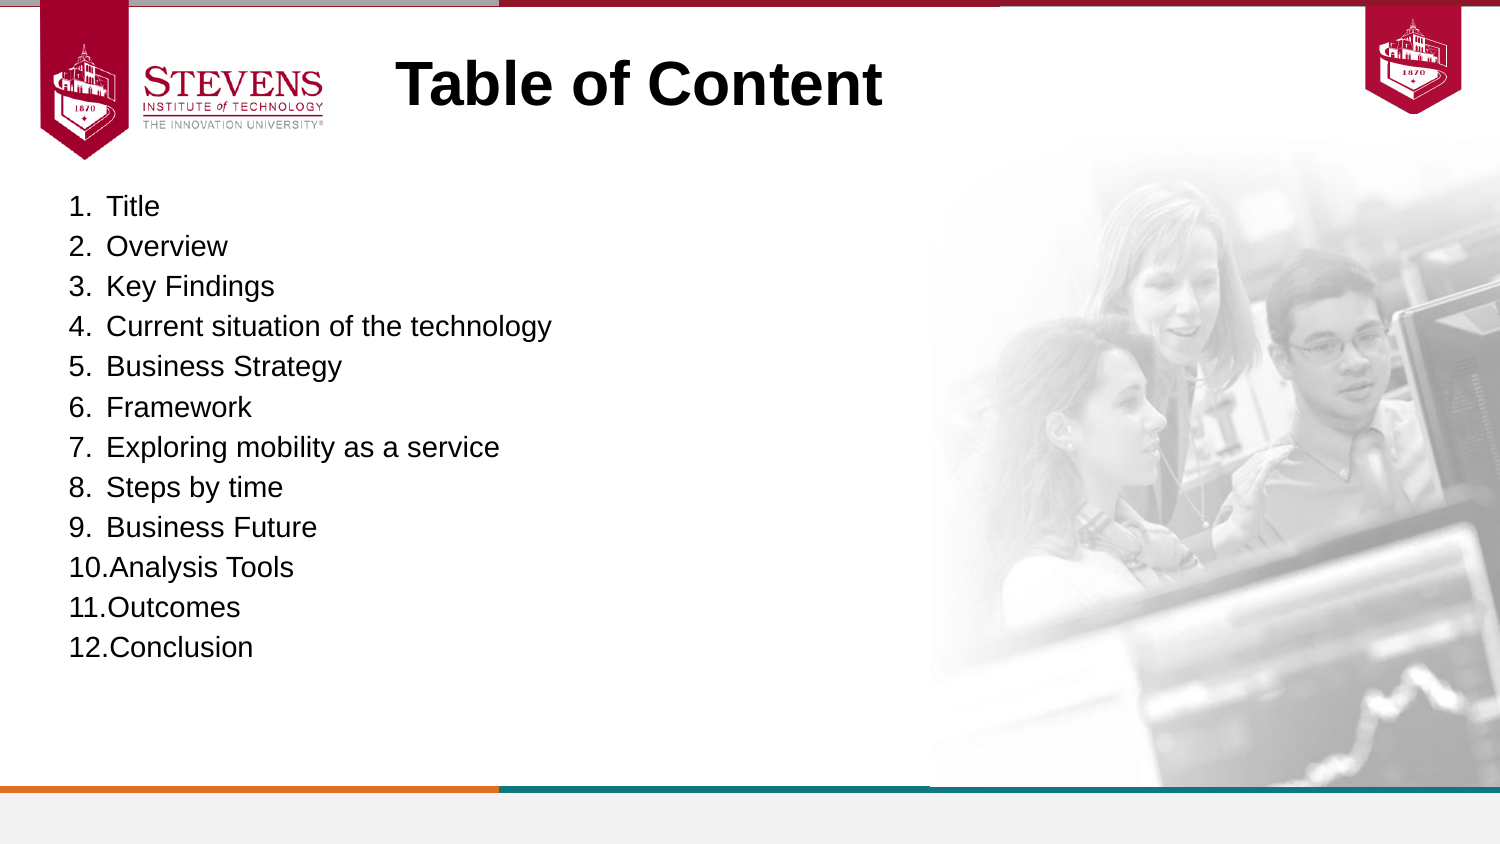

Table of Content
Title
Overview
Key Findings
Current situation of the technology
Business Strategy
Framework
Exploring mobility as a service
Steps by time
Business Future
Analysis Tools
Outcomes
Conclusion